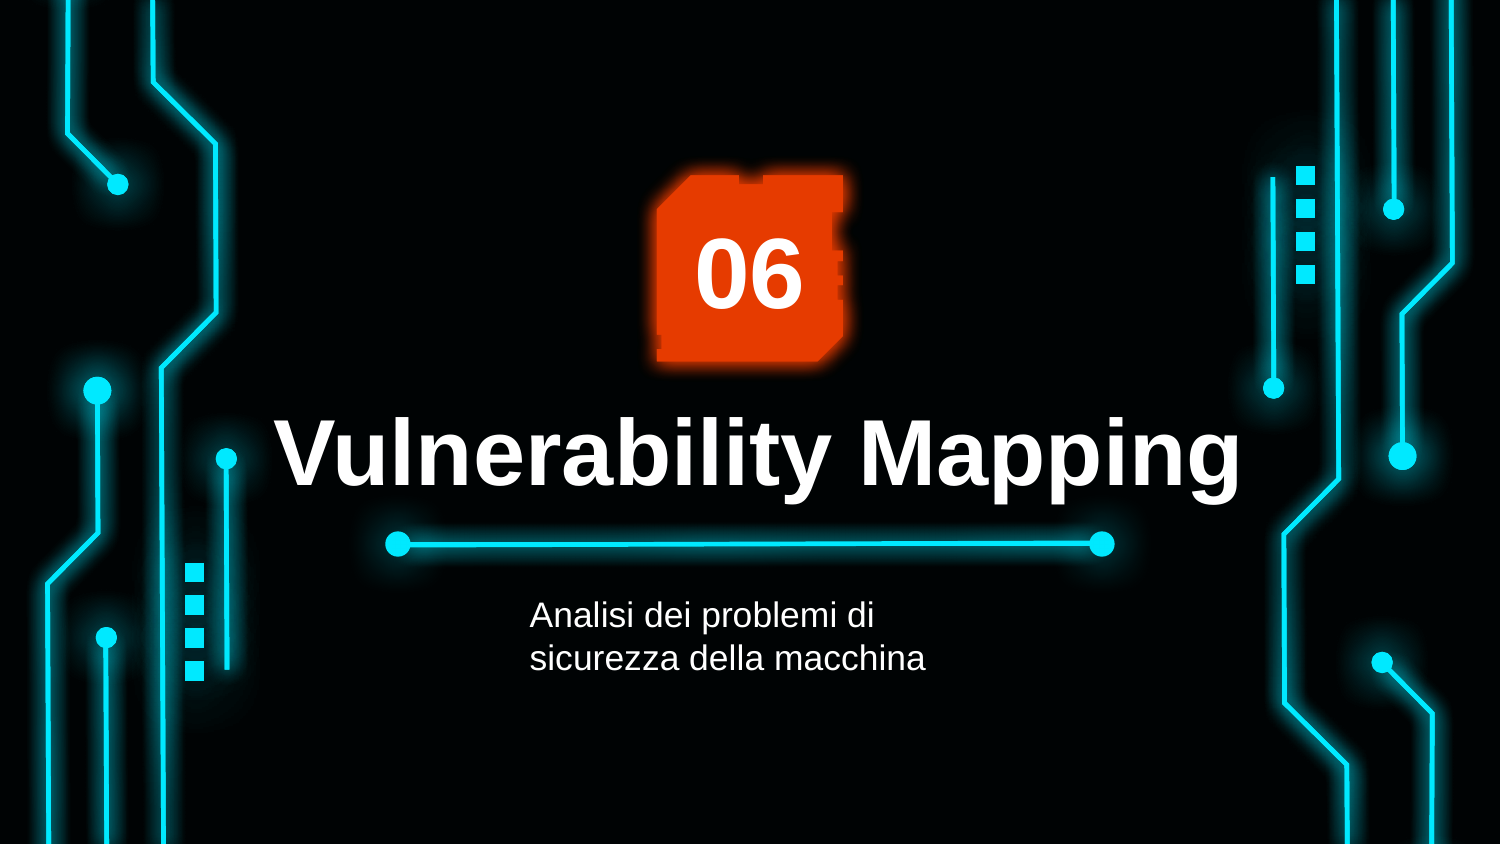

06
# Vulnerability Mapping

Analisi dei problemi di sicurezza della macchina